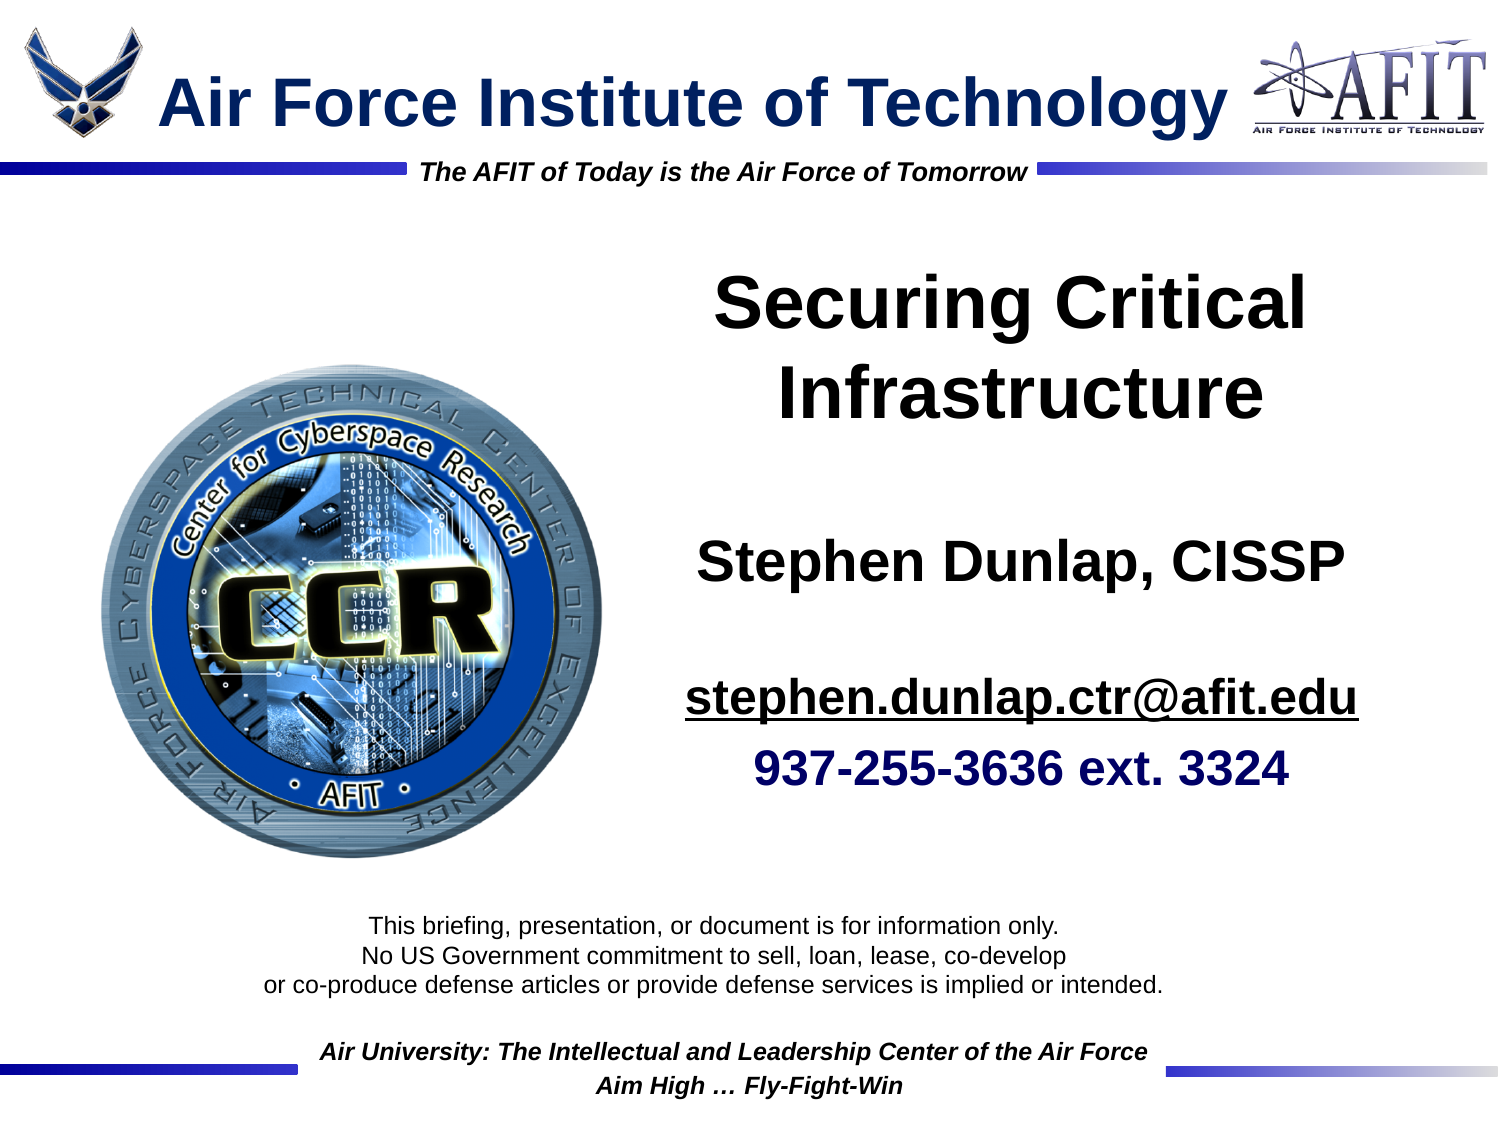

Air Force Institute of Technology
# Securing Critical Infrastructure Stephen Dunlap, CISSP

stephen.dunlap.ctr@afit.edu
937-255-3636 ext. 3324
This briefing, presentation, or document is for information only.
No US Government commitment to sell, loan, lease, co-develop
or co-produce defense articles or provide defense services is implied or intended.